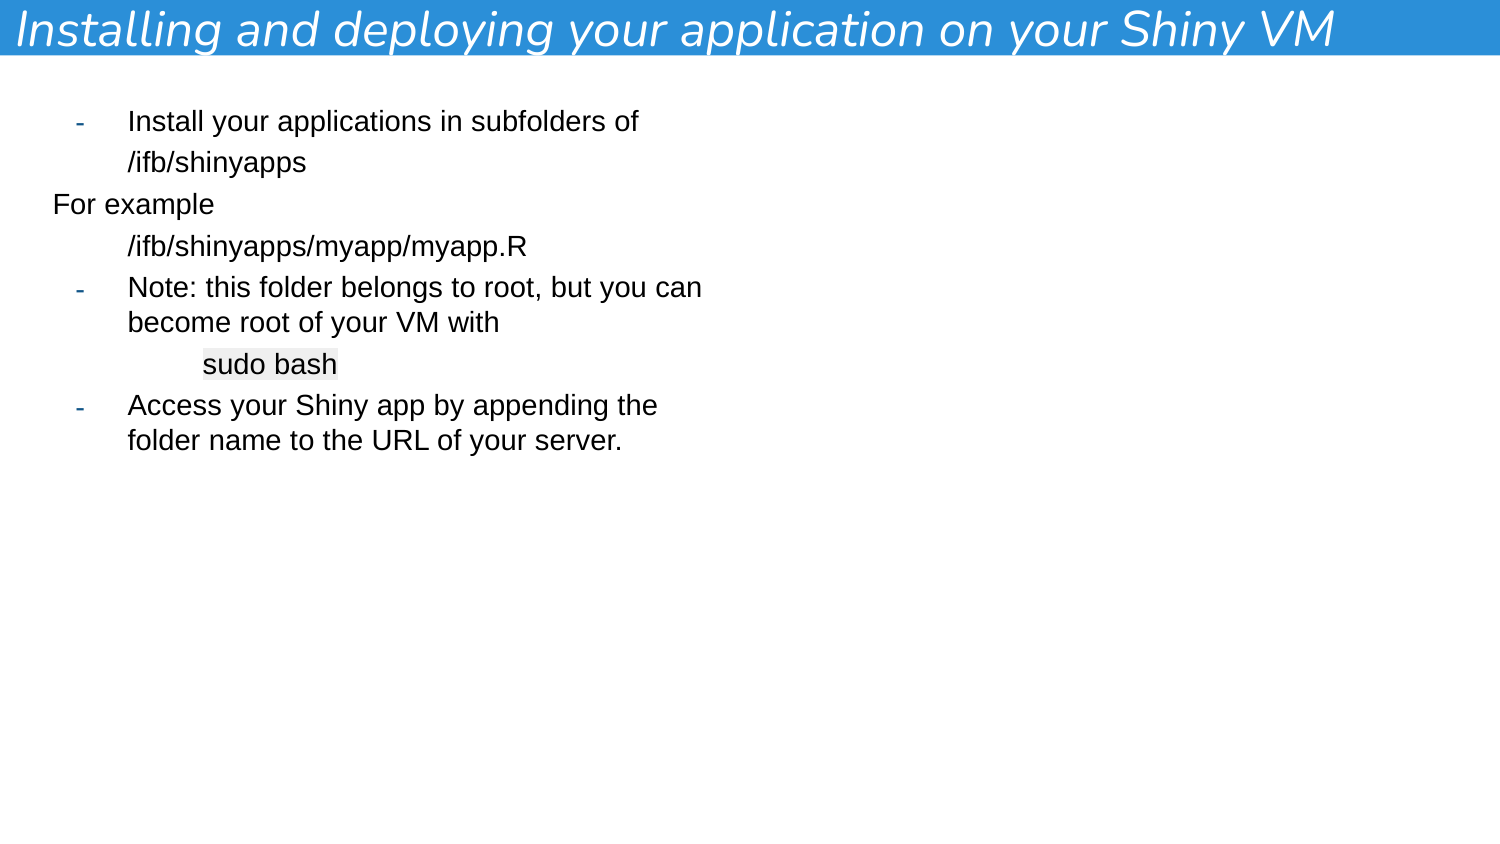

# Installing and deploying your application on your Shiny VM
Install your applications in subfolders of
/ifb/shinyapps
For example
/ifb/shinyapps/myapp/myapp.R
Note: this folder belongs to root, but you can become root of your VM with
sudo bash
Access your Shiny app by appending the folder name to the URL of your server.